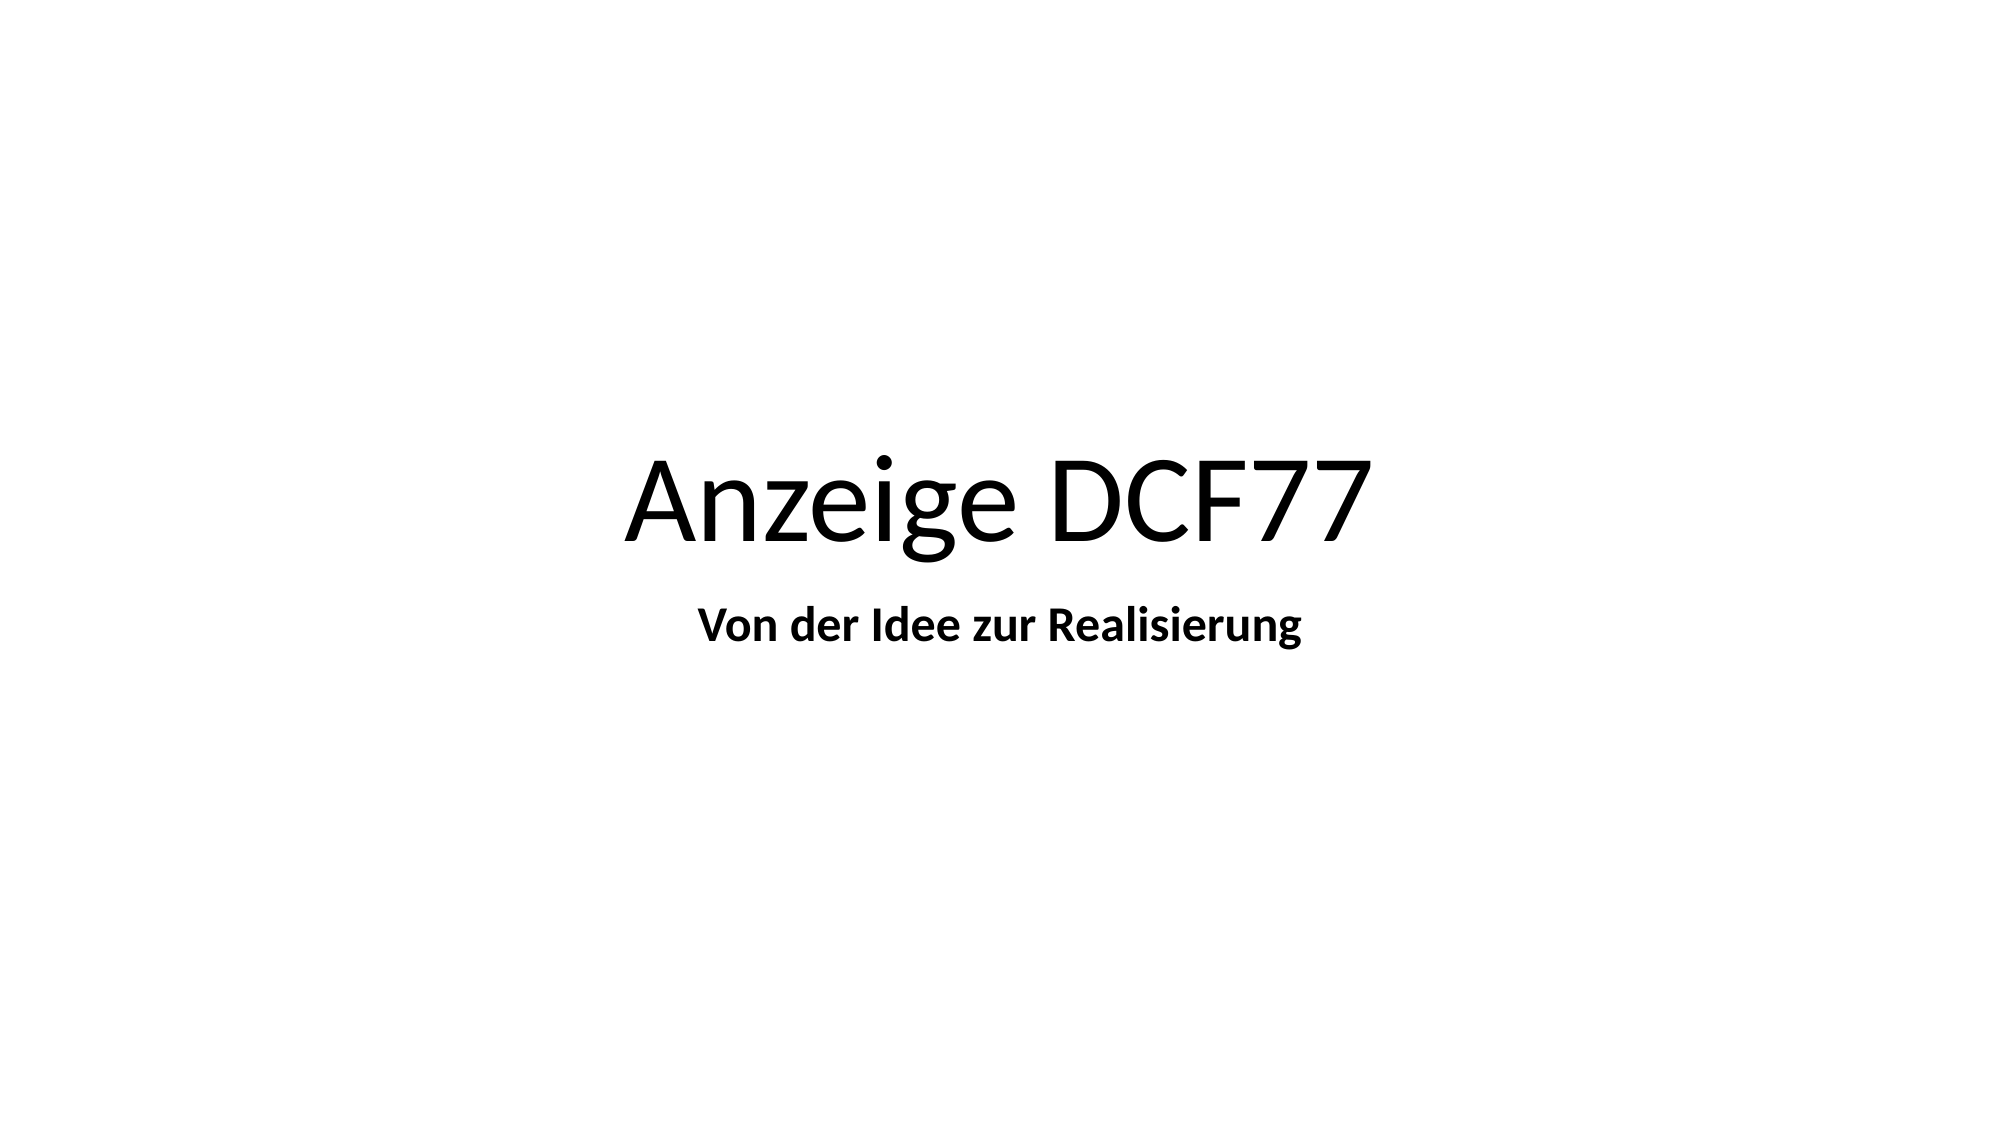

# Anzeige DCF77
Von der Idee zur Realisierung